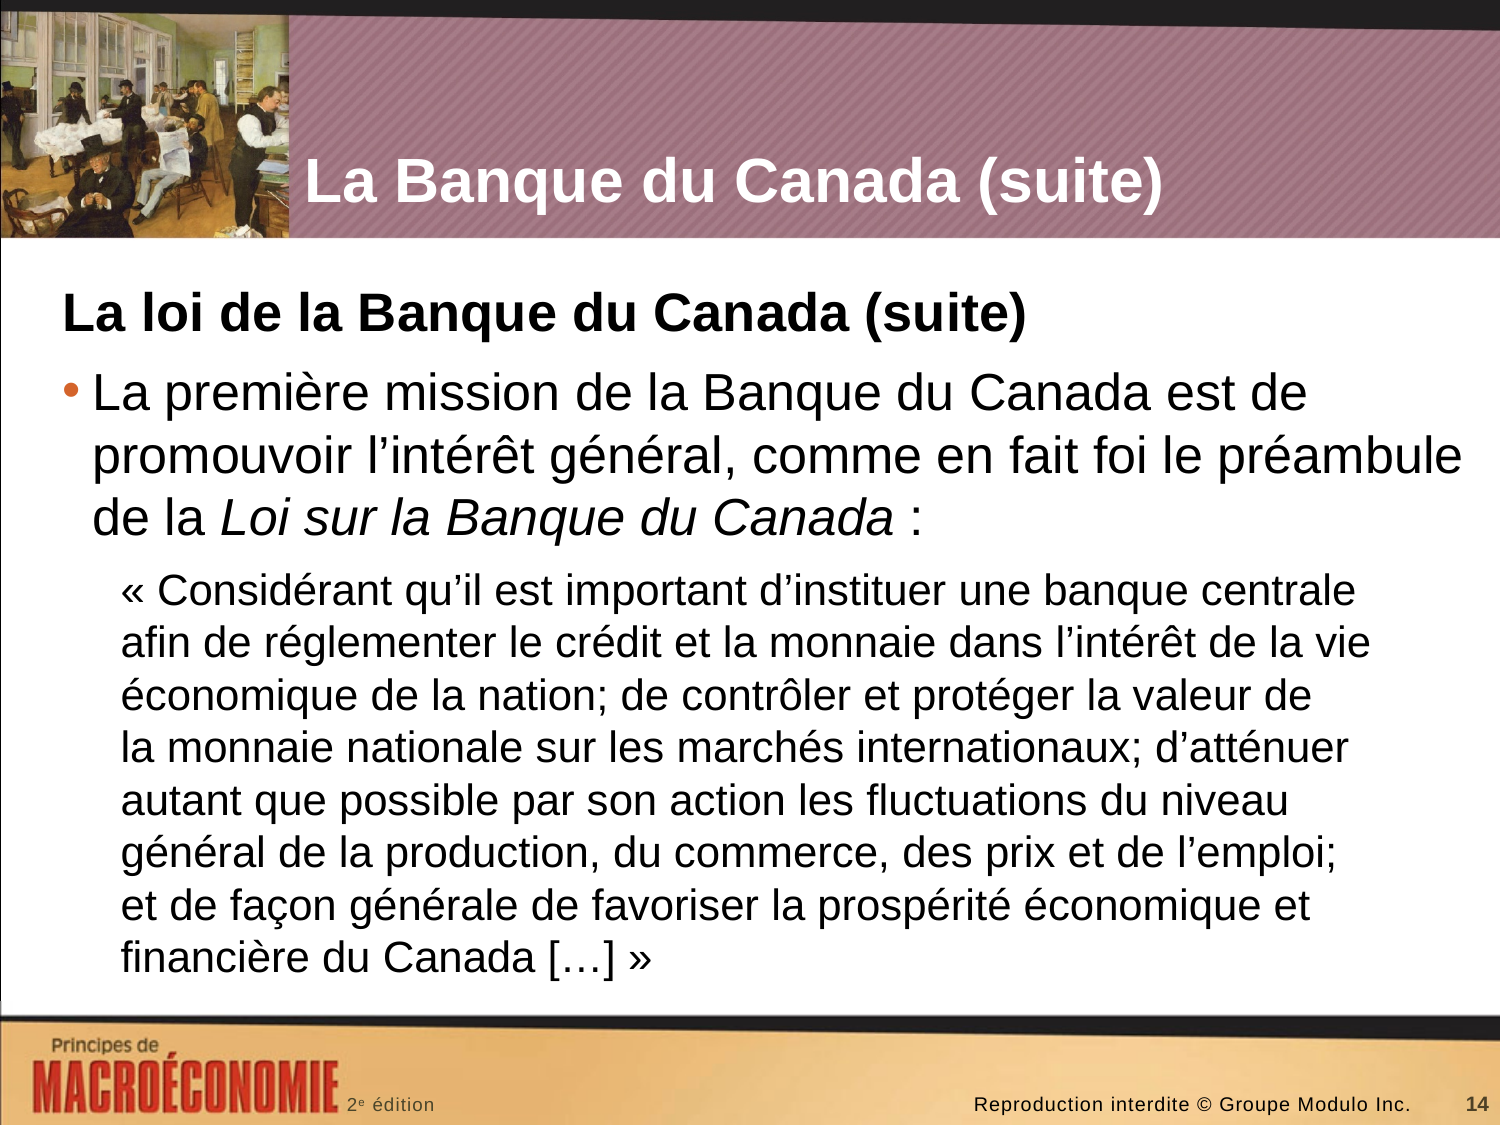

# La Banque du Canada (suite)
La loi de la Banque du Canada (suite)
La première mission de la Banque du Canada est de promouvoir l’intérêt général, comme en fait foi le préambule de la Loi sur la Banque du Canada :
« Considérant qu’il est important d’instituer une banque centrale     afin de réglementer le crédit et la monnaie dans l’intérêt de la vie économique de la nation; de contrôler et protéger la valeur de            la monnaie nationale sur les marchés internationaux; d’atténuer   autant que possible par son action les fluctuations du niveau     général de la production, du commerce, des prix et de l’emploi;          et de façon générale de favoriser la prospérité économique et financière du Canada […] »
14